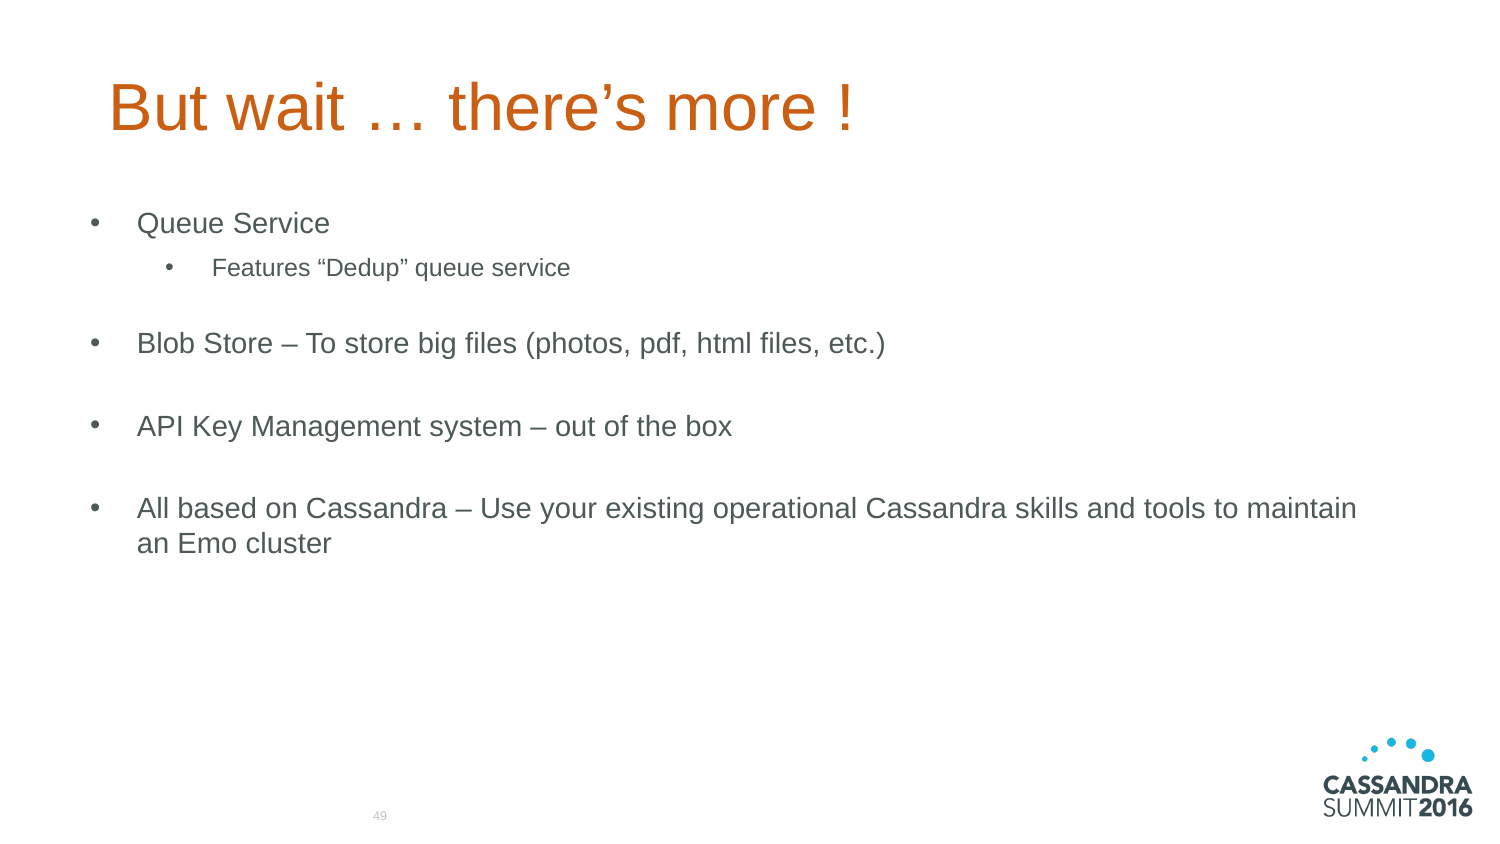

# But wait … there’s more !
Queue Service
Features “Dedup” queue service
Blob Store – To store big files (photos, pdf, html files, etc.)
API Key Management system – out of the box
All based on Cassandra – Use your existing operational Cassandra skills and tools to maintain an Emo cluster

49